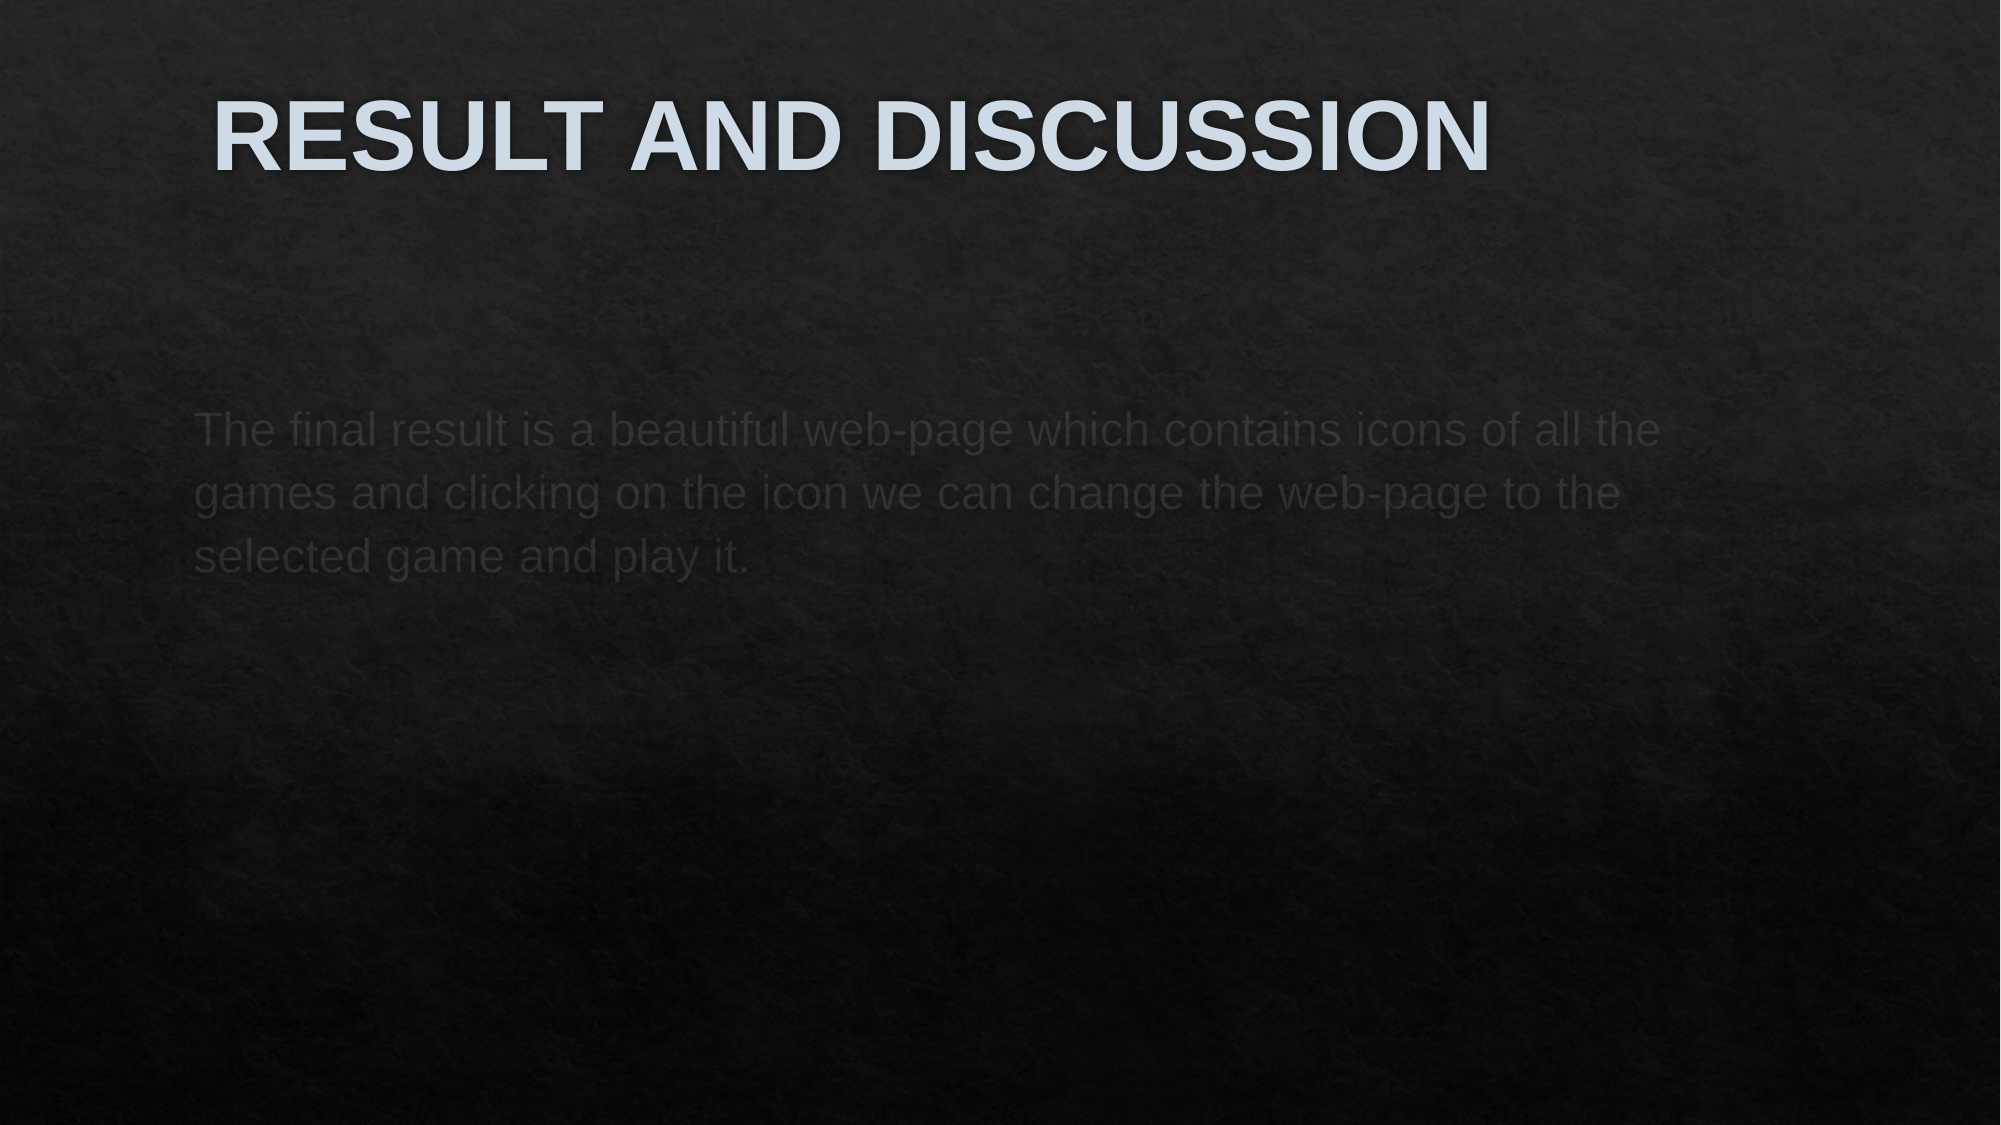

# RESULT AND DISCUSSION
The final result is a beautiful web-page which contains icons of all the games and clicking on the icon we can change the web-page to the selected game and play it.